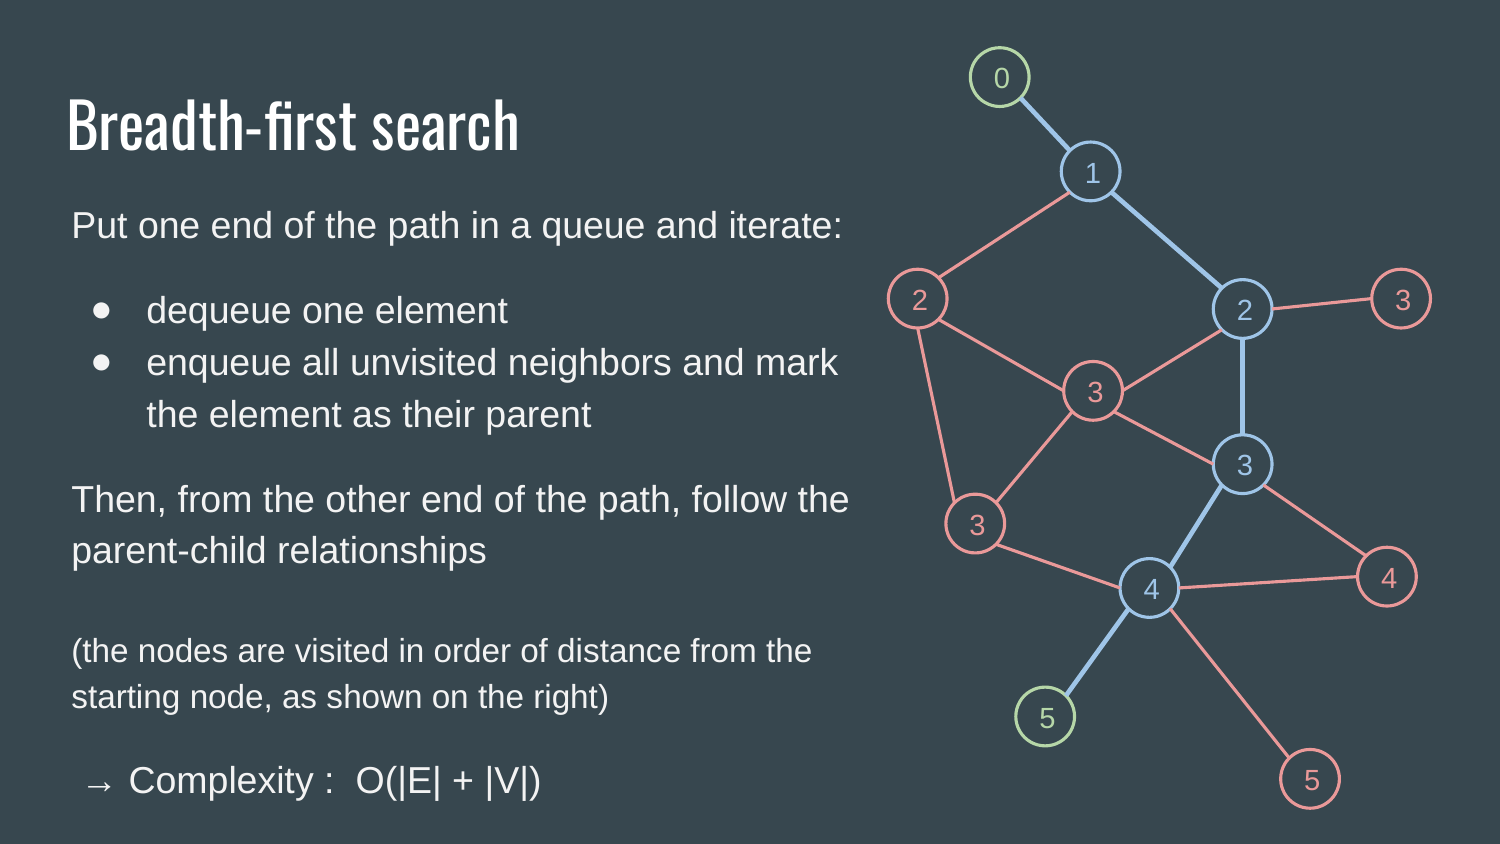

0
Breadth-first search
1
Put one end of the path in a queue and iterate:
dequeue one element
enqueue all unvisited neighbors and mark the element as their parent
Then, from the other end of the path, follow the parent-child relationships

(the nodes are visited in order of distance from the starting node, as shown on the right)

2
3
2
3
3
3
4
4
5
→ Complexity :  O(|E| + |V|)
5